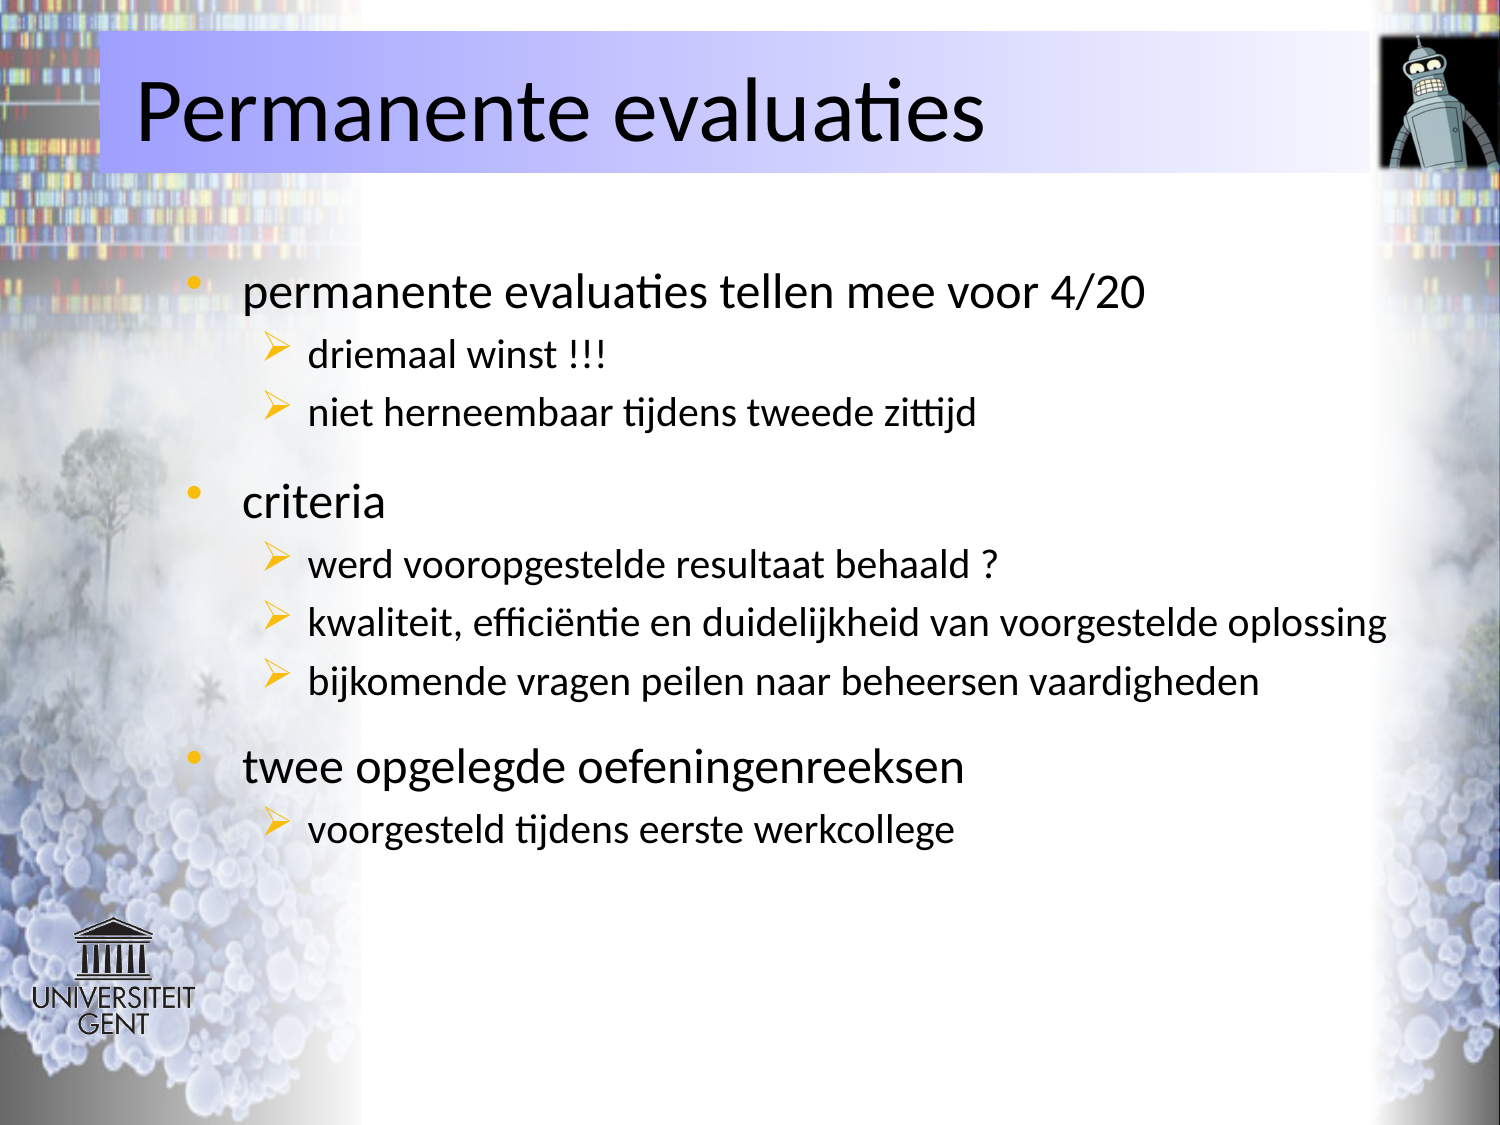

# Permanente evaluaties
permanente evaluaties tellen mee voor 4/20
driemaal winst !!!
niet herneembaar tijdens tweede zittijd

criteria
werd vooropgestelde resultaat behaald ?
kwaliteit, efficiëntie en duidelijkheid van voorgestelde oplossing
bijkomende vragen peilen naar beheersen vaardigheden
twee opgelegde oefeningenreeksen
voorgesteld tijdens eerste werkcollege